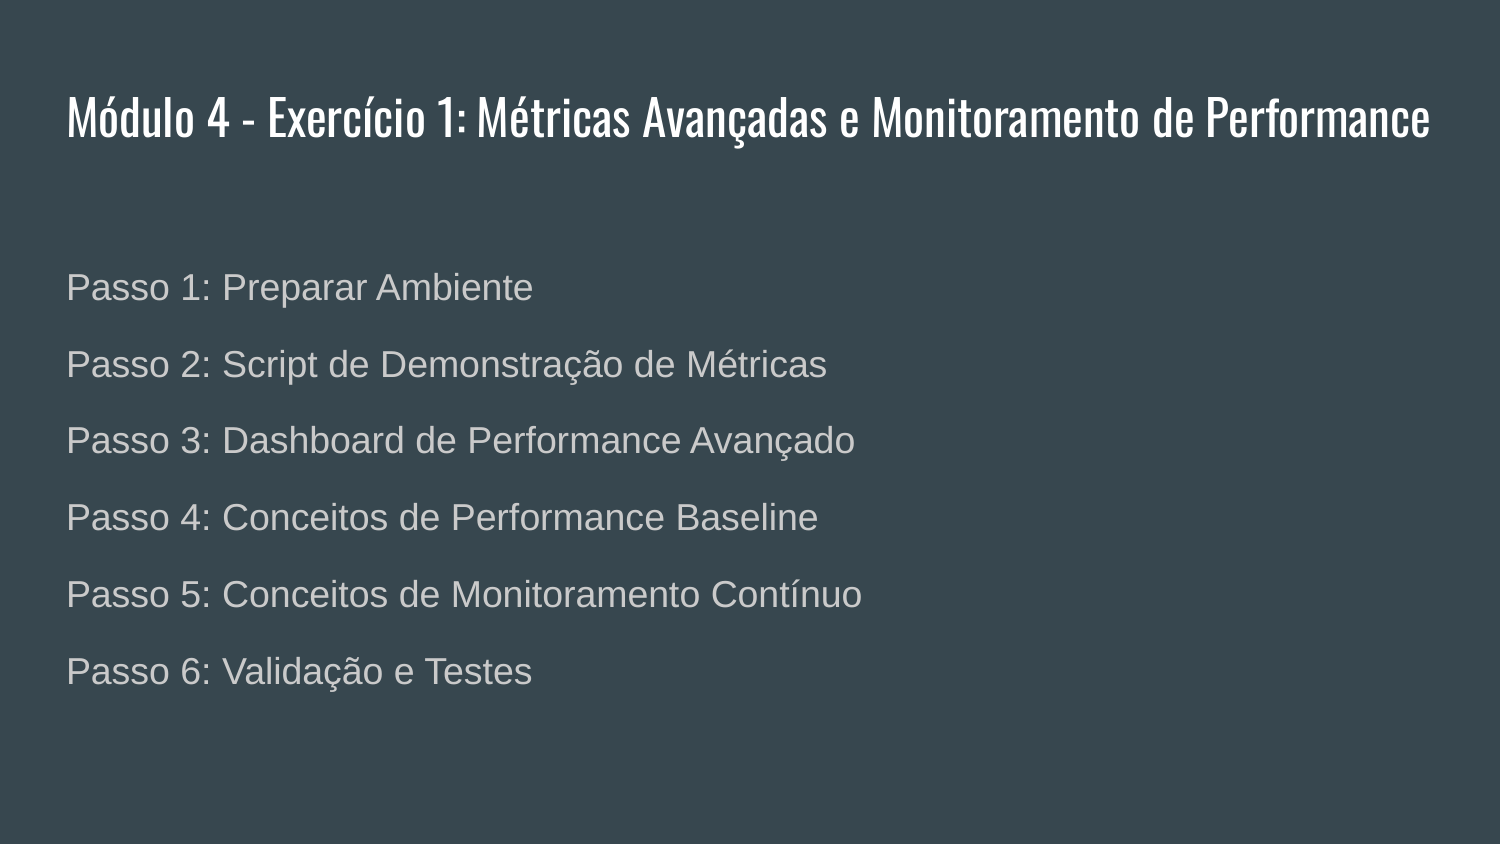

# Módulo 4 - Exercício 1: Métricas Avançadas e Monitoramento de Performance
Passo 1: Preparar Ambiente
Passo 2: Script de Demonstração de Métricas
Passo 3: Dashboard de Performance Avançado
Passo 4: Conceitos de Performance Baseline
Passo 5: Conceitos de Monitoramento Contínuo
Passo 6: Validação e Testes